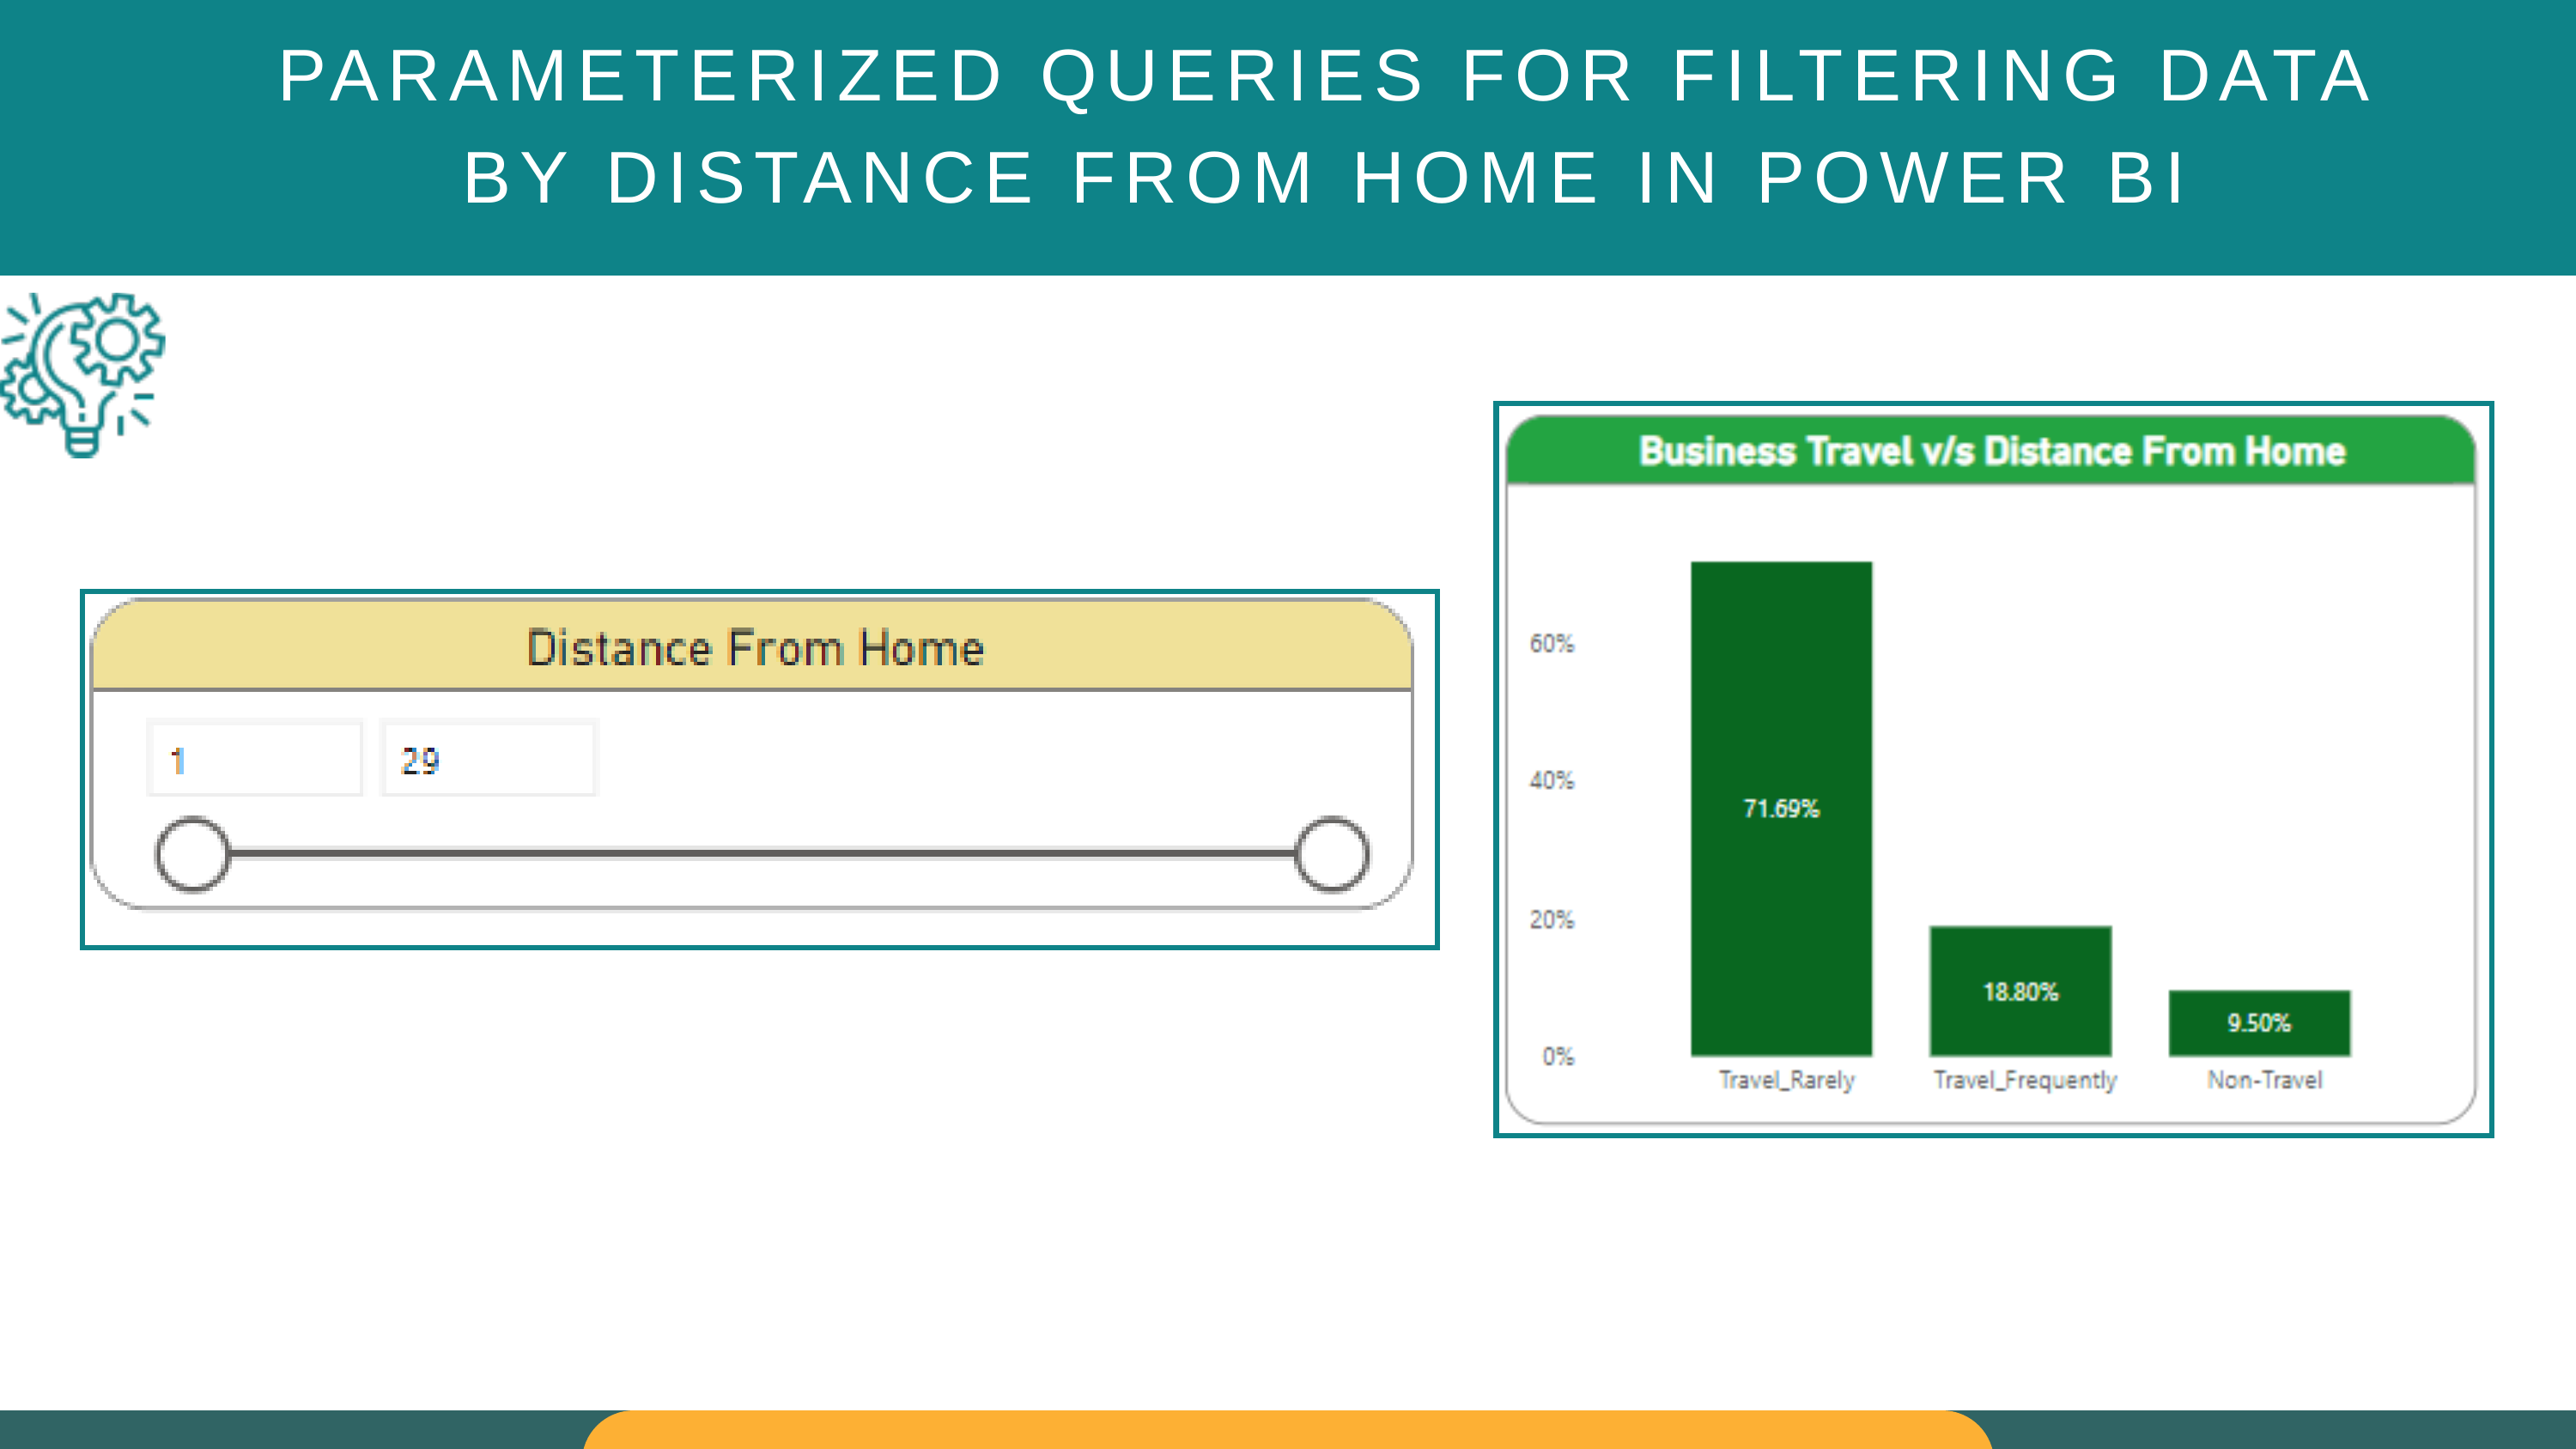

PARAMETERIZED QUERIES FOR FILTERING DATA
BY DISTANCE FROM HOME IN POWER BI